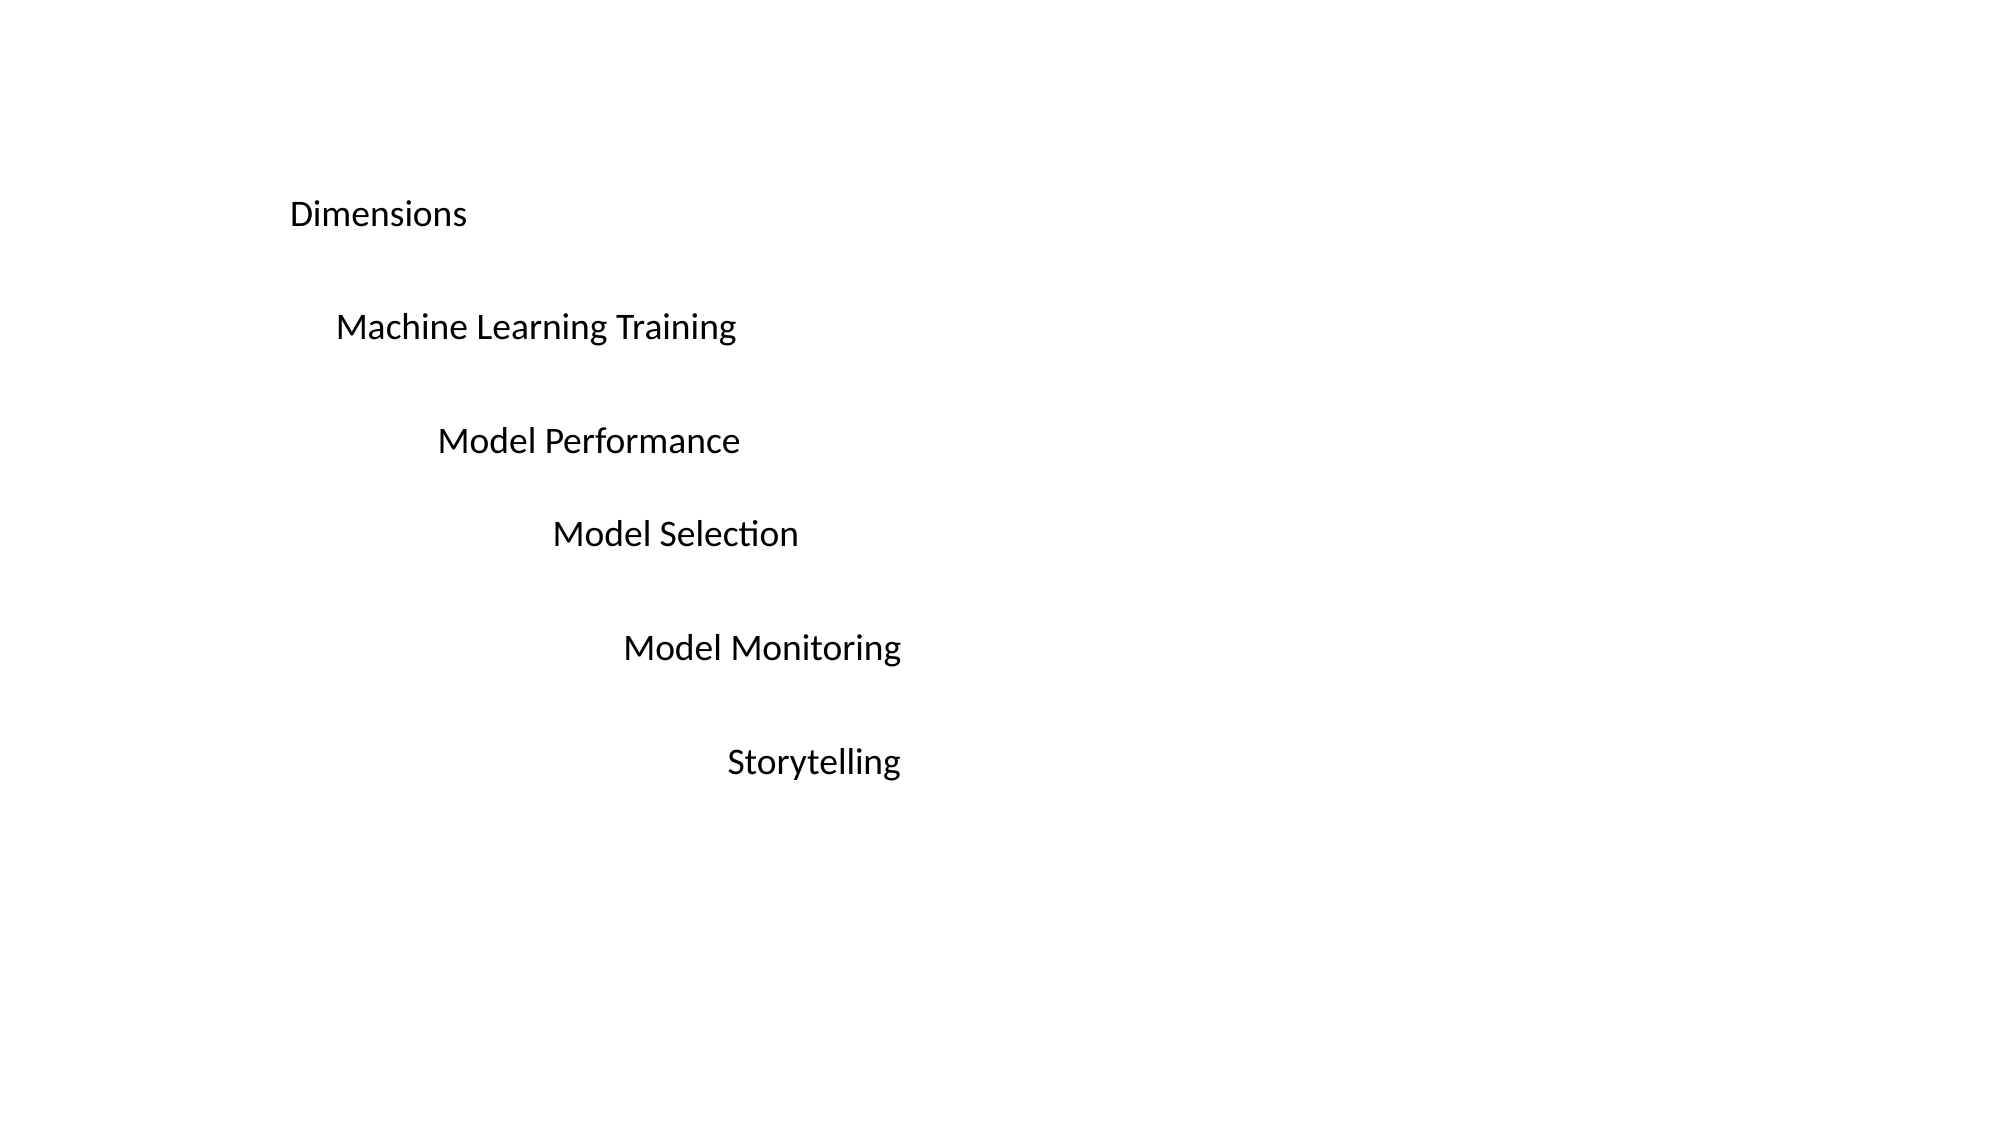

Dimensions
Machine Learning Training
Model Performance
Model Selection
Model Monitoring
Storytelling